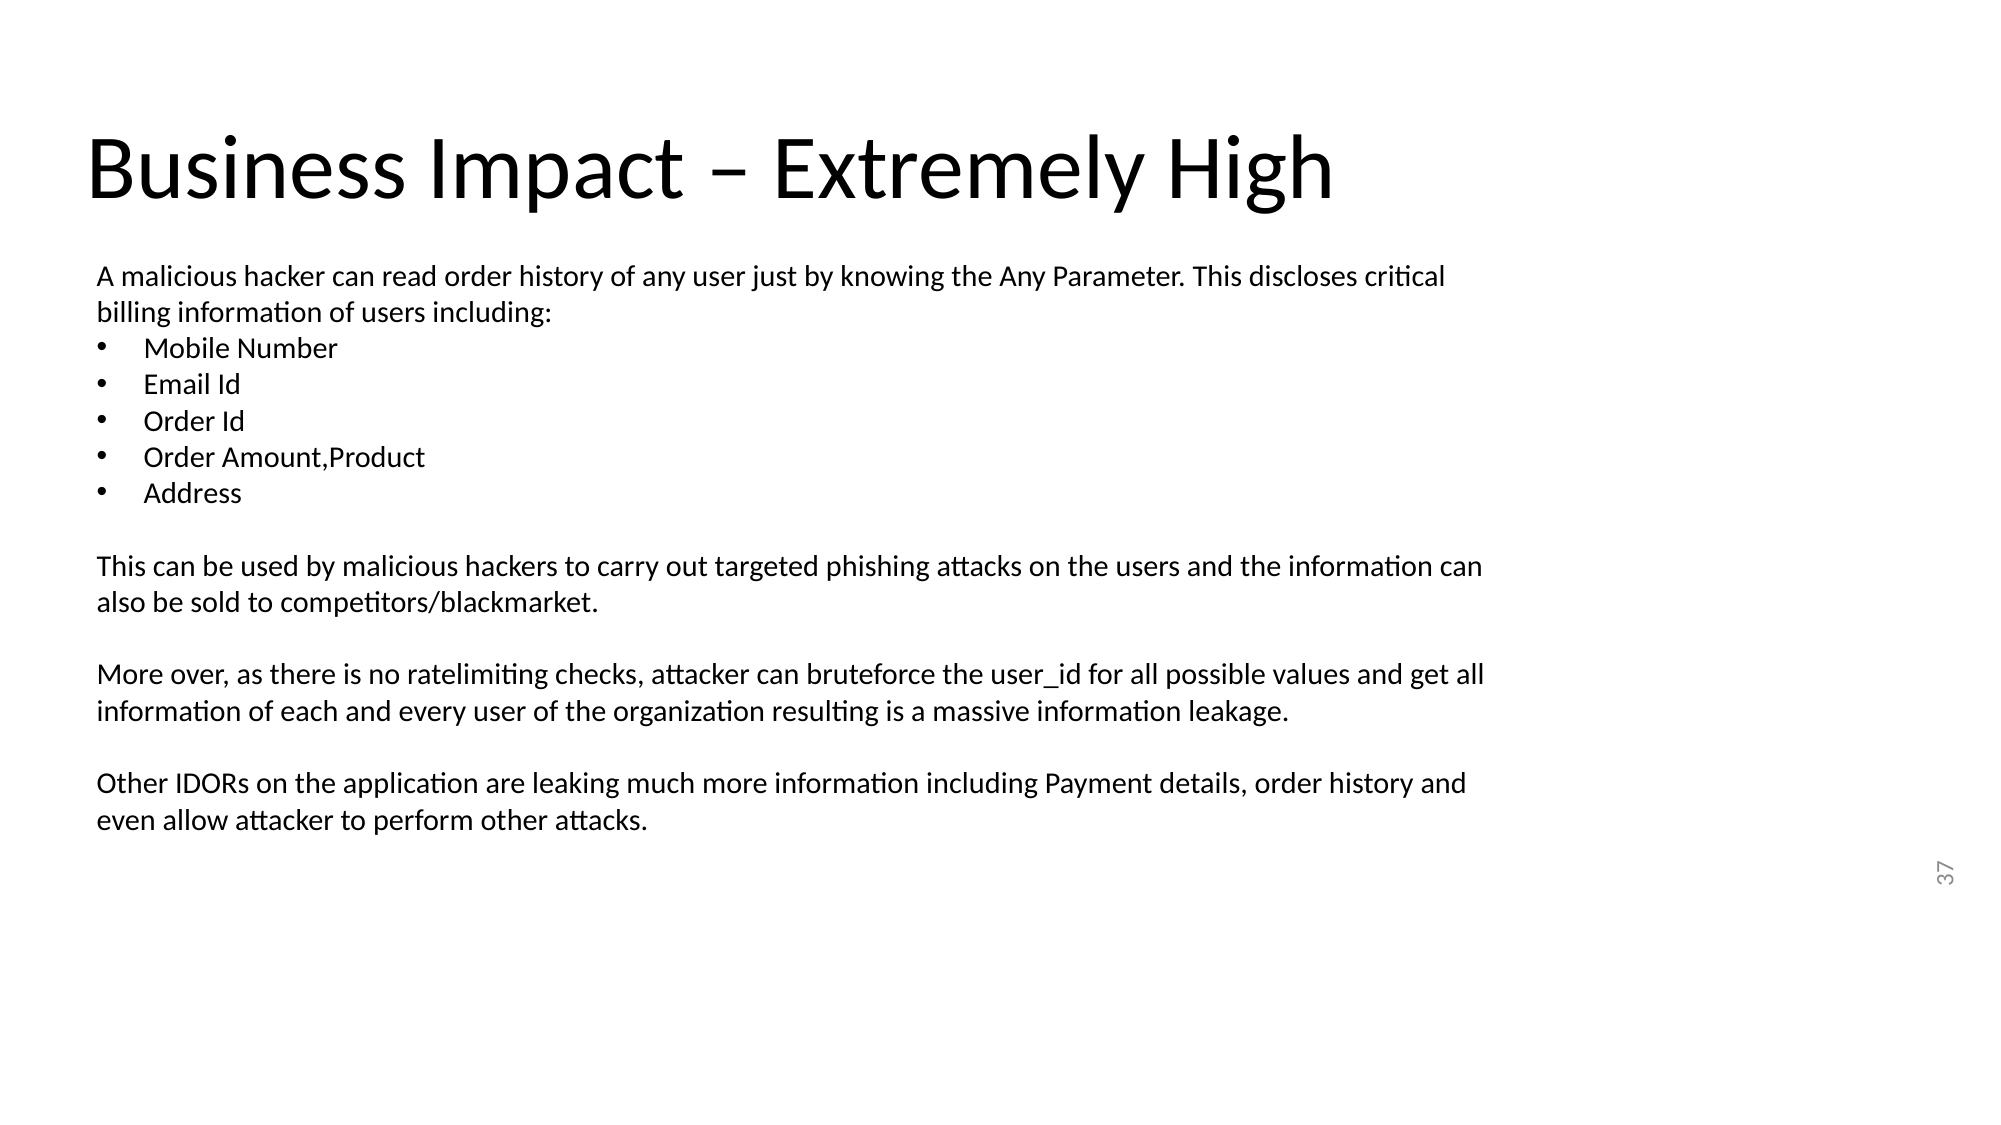

# Business Impact – Extremely High
A malicious hacker can read order history of any user just by knowing the Any Parameter. This discloses critical billing information of users including:
Mobile Number
Email Id
Order Id
Order Amount,Product
Address

This can be used by malicious hackers to carry out targeted phishing attacks on the users and the information can also be sold to competitors/blackmarket.

More over, as there is no ratelimiting checks, attacker can bruteforce the user_id for all possible values and get all information of each and every user of the organization resulting is a massive information leakage.

Other IDORs on the application are leaking much more information including Payment details, order history and even allow attacker to perform other attacks.

37